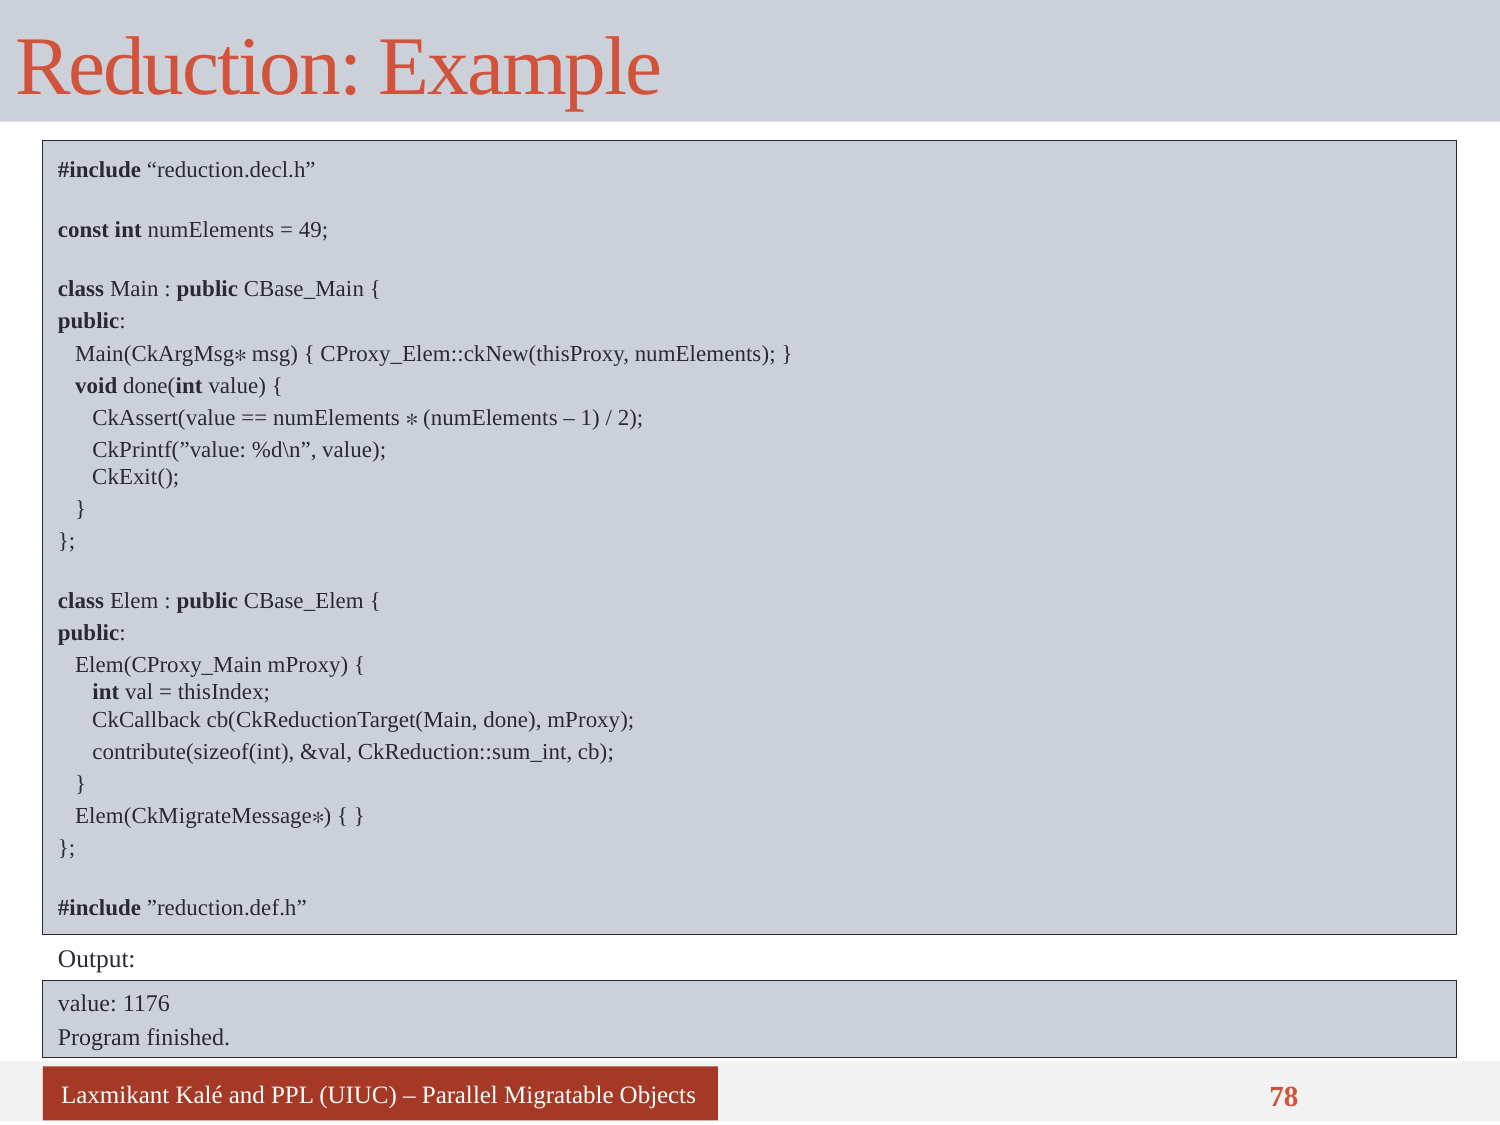

# Reduction: Example
#include “reduction.decl.h”
const int numElements = 49;
class Main : public CBase_Main {
public:
   Main(CkArgMsg∗ msg) { CProxy_Elem::ckNew(thisProxy, numElements); }
   void done(int value) {
      CkAssert(value == numElements ∗ (numElements – 1) / 2);
      CkPrintf(”value: %d\n”, value);
      CkExit();
   }
};
class Elem : public CBase_Elem {
public:
   Elem(CProxy_Main mProxy) {
      int val = thisIndex;
      CkCallback cb(CkReductionTarget(Main, done), mProxy);
      contribute(sizeof(int), &val, CkReduction::sum_int, cb);
   }
   Elem(CkMigrateMessage∗) { }
};
#include ”reduction.def.h”
Output:
value: 1176
Program finished.
Laxmikant Kalé and PPL (UIUC) – Parallel Migratable Objects
78